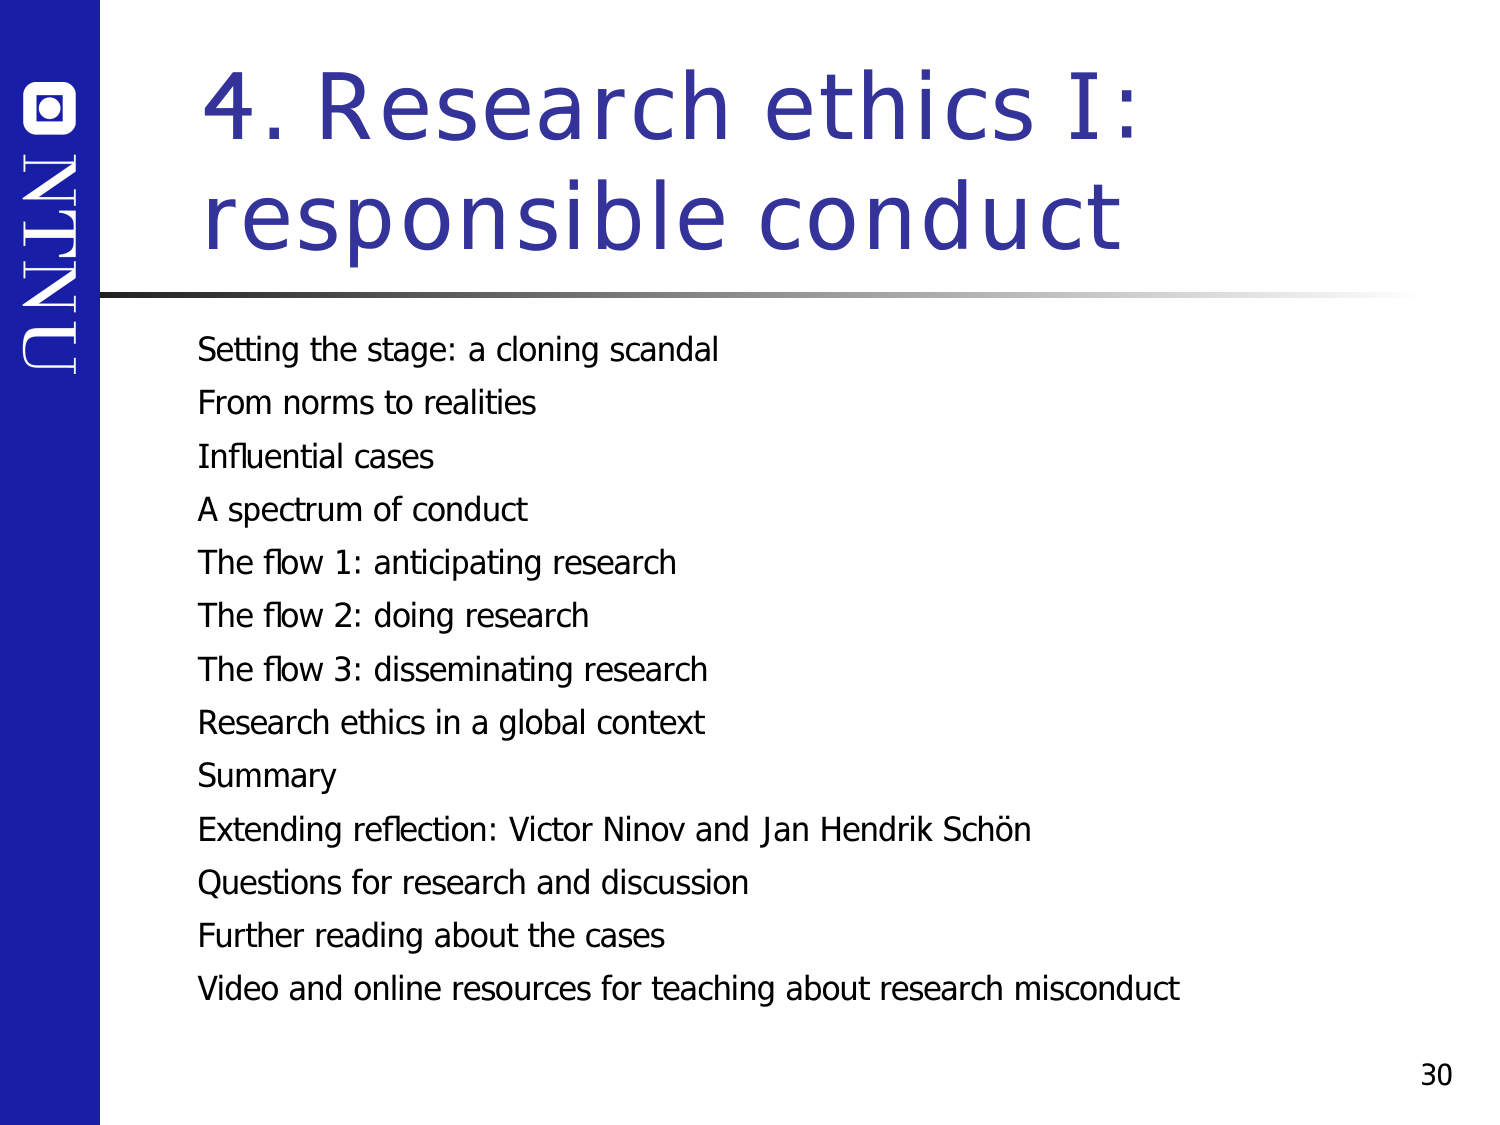

# 4. Research ethics I: responsible conduct
Setting the stage: a cloning scandal

From norms to realities

Influential cases

A spectrum of conduct

The flow 1: anticipating research

The flow 2: doing research

The flow 3: disseminating research

Research ethics in a global context

Summary

Extending reflection: Victor Ninov and Jan Hendrik Schön

Questions for research and discussion

Further reading about the cases

Video and online resources for teaching about research misconduct
30